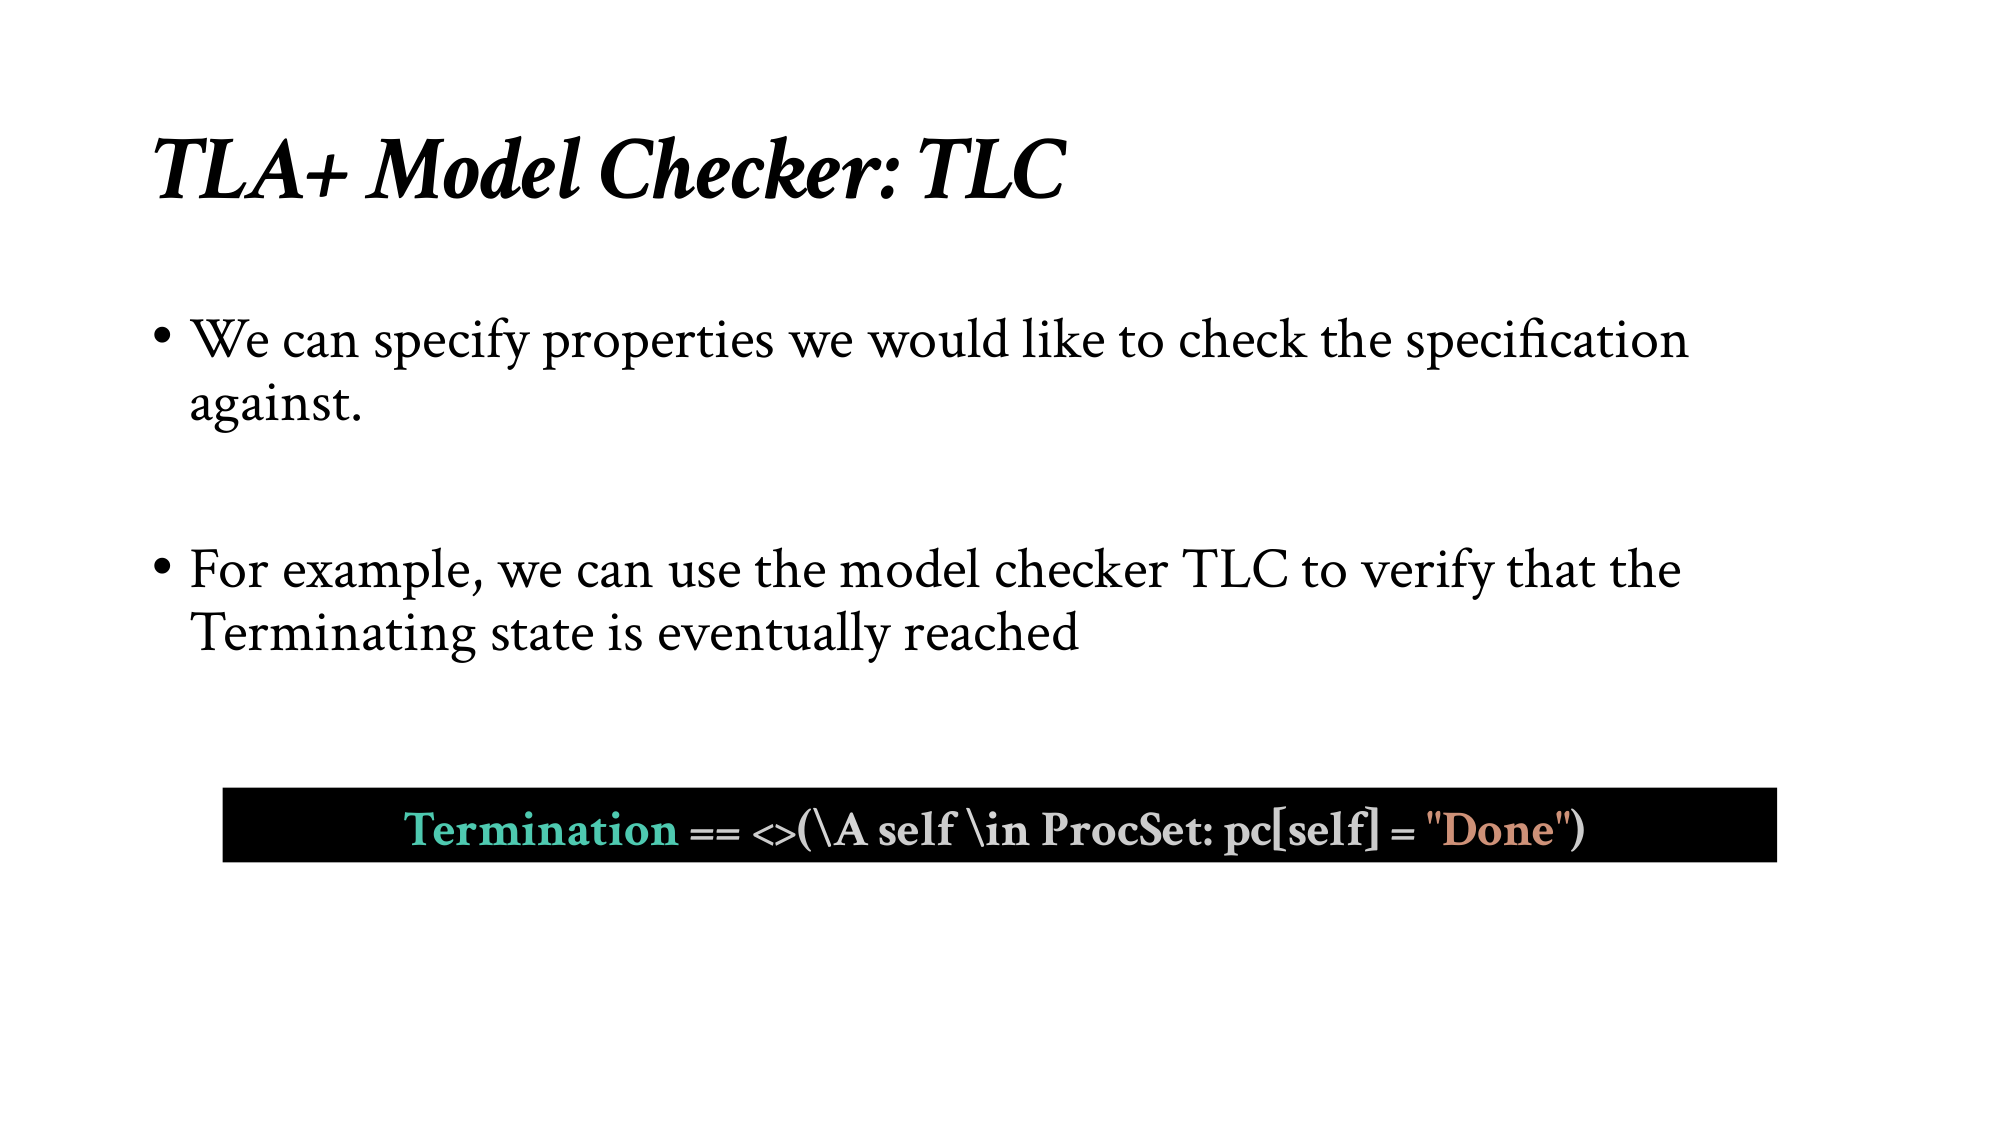

# TLA+ Model Checker: TLC
We can specify properties we would like to check the specification against.

For example, we can use the model checker TLC to verify that the Terminating state is eventually reached

 Termination == <>(\A self \in ProcSet: pc[self] = "Done")